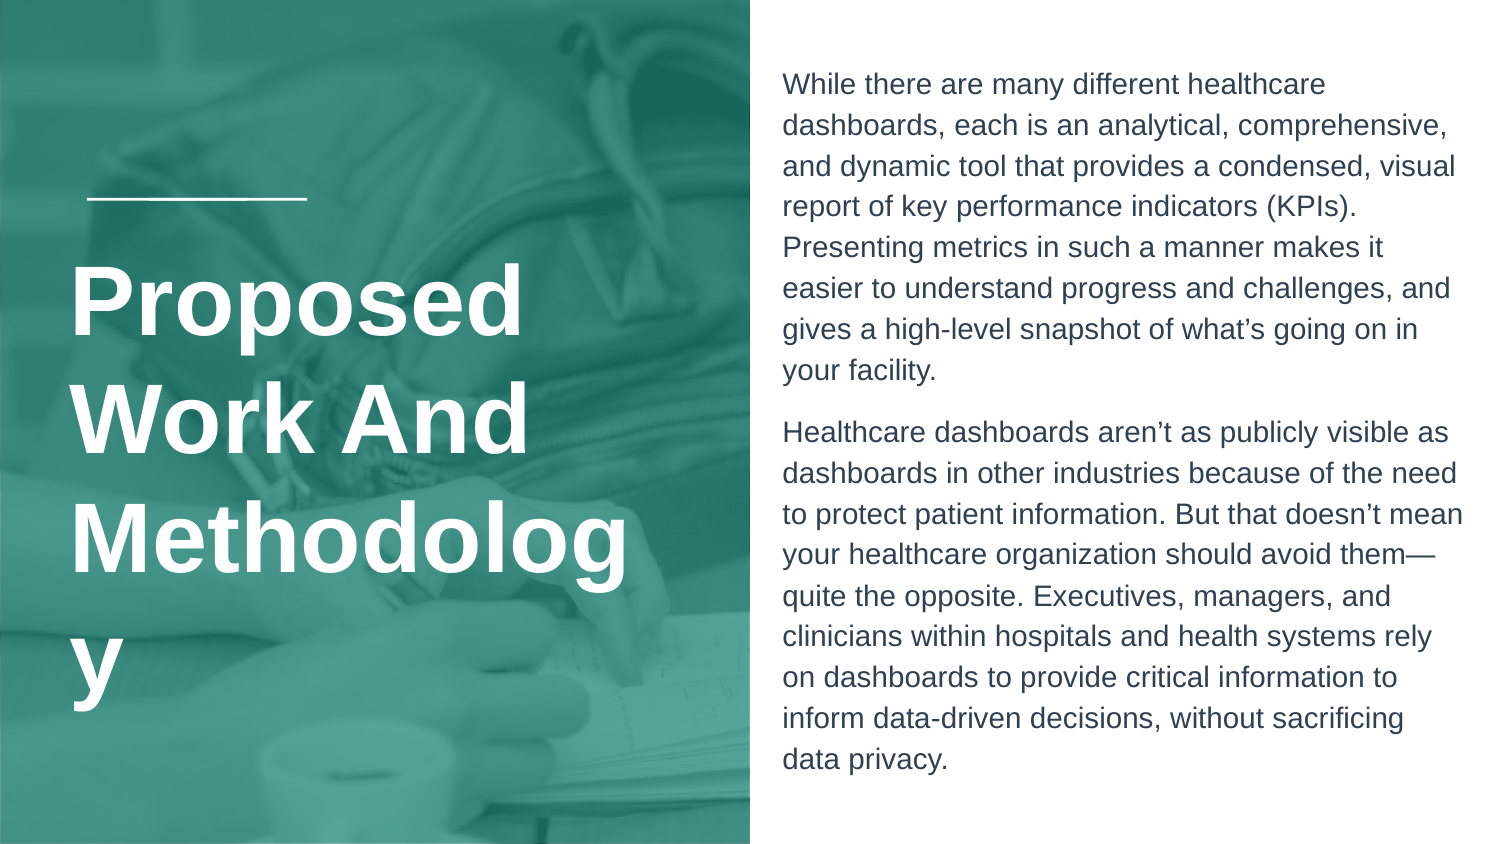

While there are many different healthcare dashboards, each is an analytical, comprehensive, and dynamic tool that provides a condensed, visual report of key performance indicators (KPIs). Presenting metrics in such a manner makes it easier to understand progress and challenges, and gives a high-level snapshot of what’s going on in your facility.
Healthcare dashboards aren’t as publicly visible as dashboards in other industries because of the need to protect patient information. But that doesn’t mean your healthcare organization should avoid them—quite the opposite. Executives, managers, and clinicians within hospitals and health systems rely on dashboards to provide critical information to inform data-driven decisions, without sacrificing data privacy.

# Proposed Work And Methodology